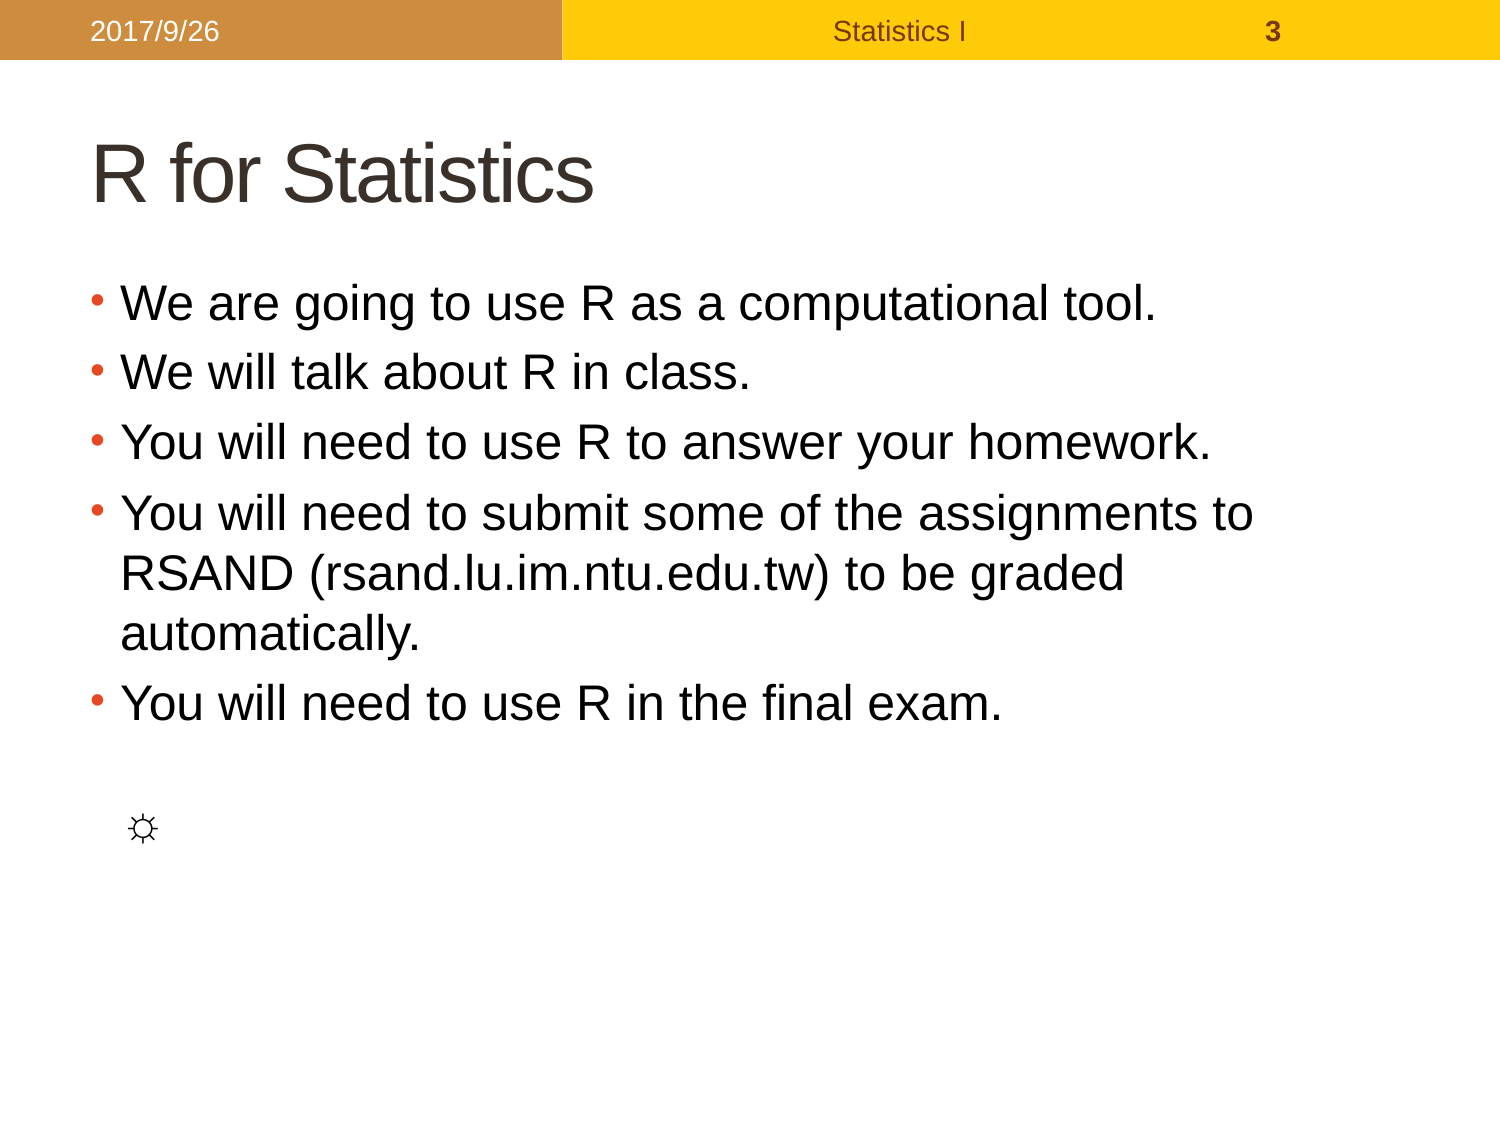

2017/9/26
Statistics I
3
# R for Statistics
We are going to use R as a computational tool.
We will talk about R in class.
You will need to use R to answer your homework.
You will need to submit some of the assignments to RSAND (rsand.lu.im.ntu.edu.tw) to be graded automatically.
You will need to use R in the final exam.
☼